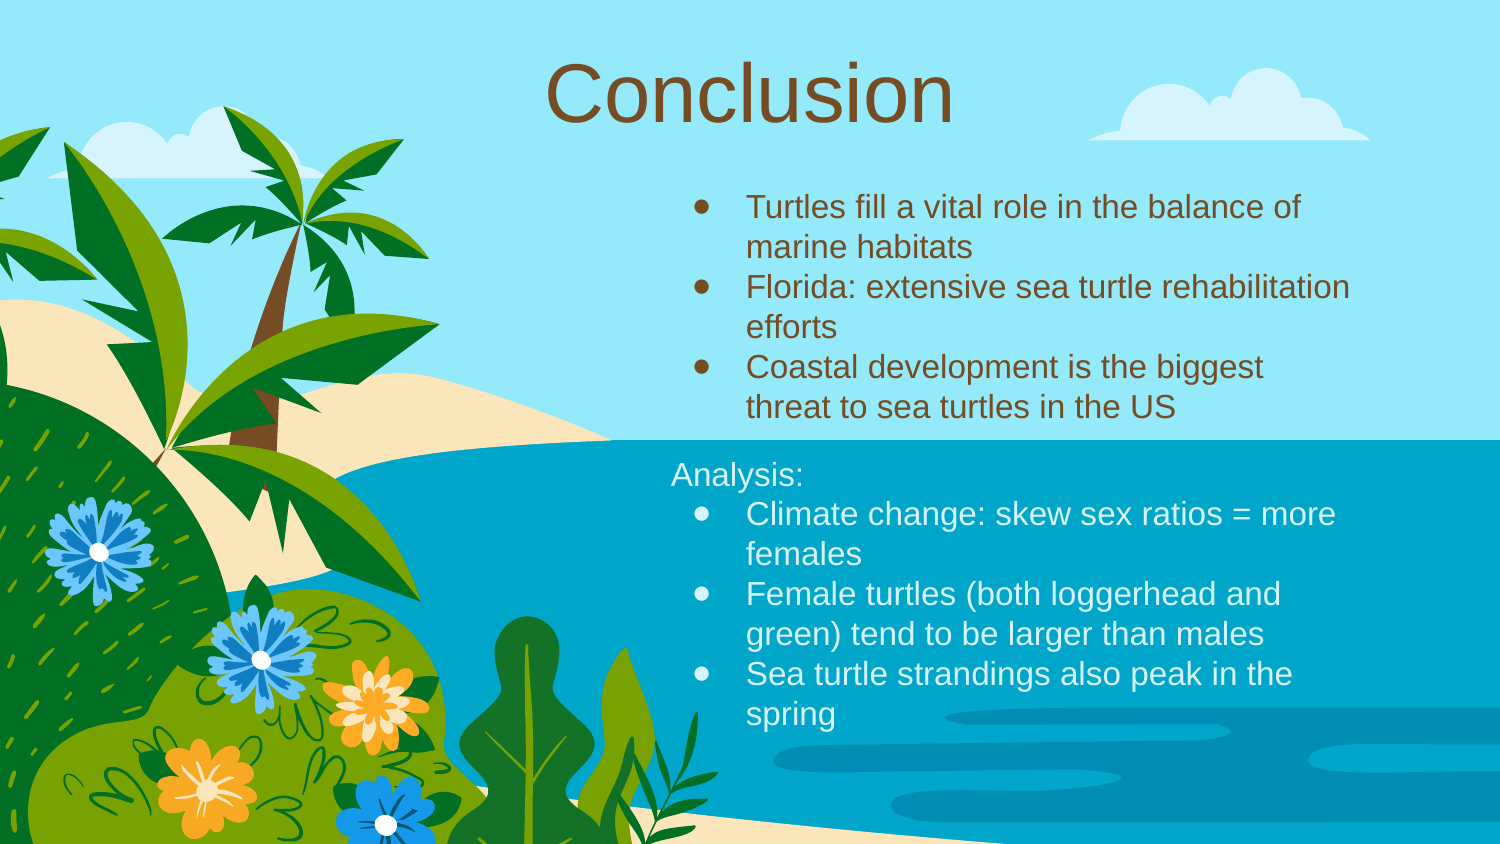

Conclusion
Turtles fill a vital role in the balance of marine habitats
Florida: extensive sea turtle rehabilitation efforts
Coastal development is the biggest threat to sea turtles in the US
Analysis:
Climate change: skew sex ratios = more females
Female turtles (both loggerhead and green) tend to be larger than males
Sea turtle strandings also peak in the spring